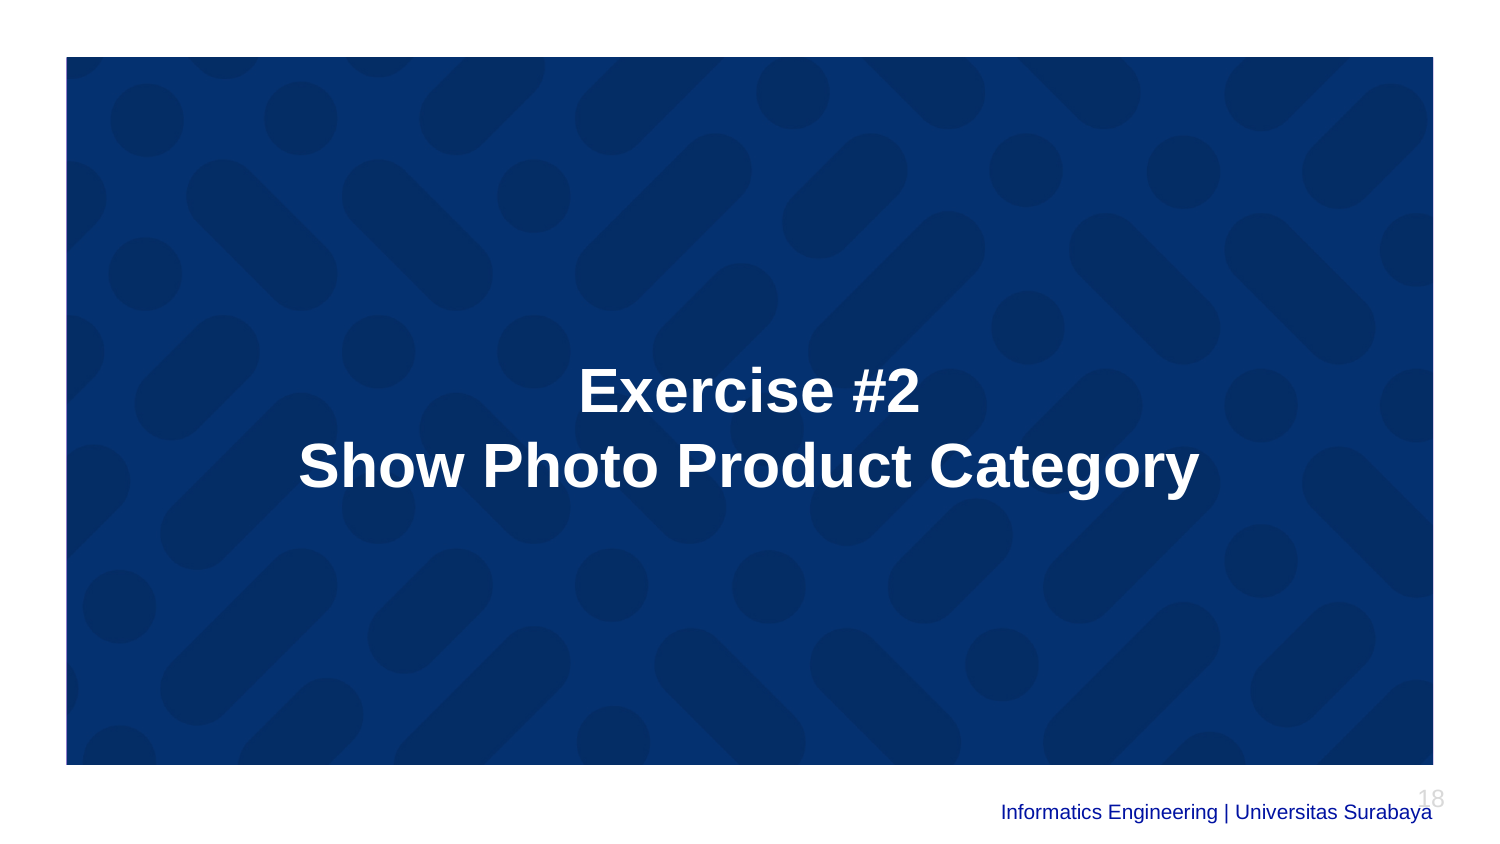

# Exercise #2 Show Photo Product Category
18
Informatics Engineering | Universitas Surabaya